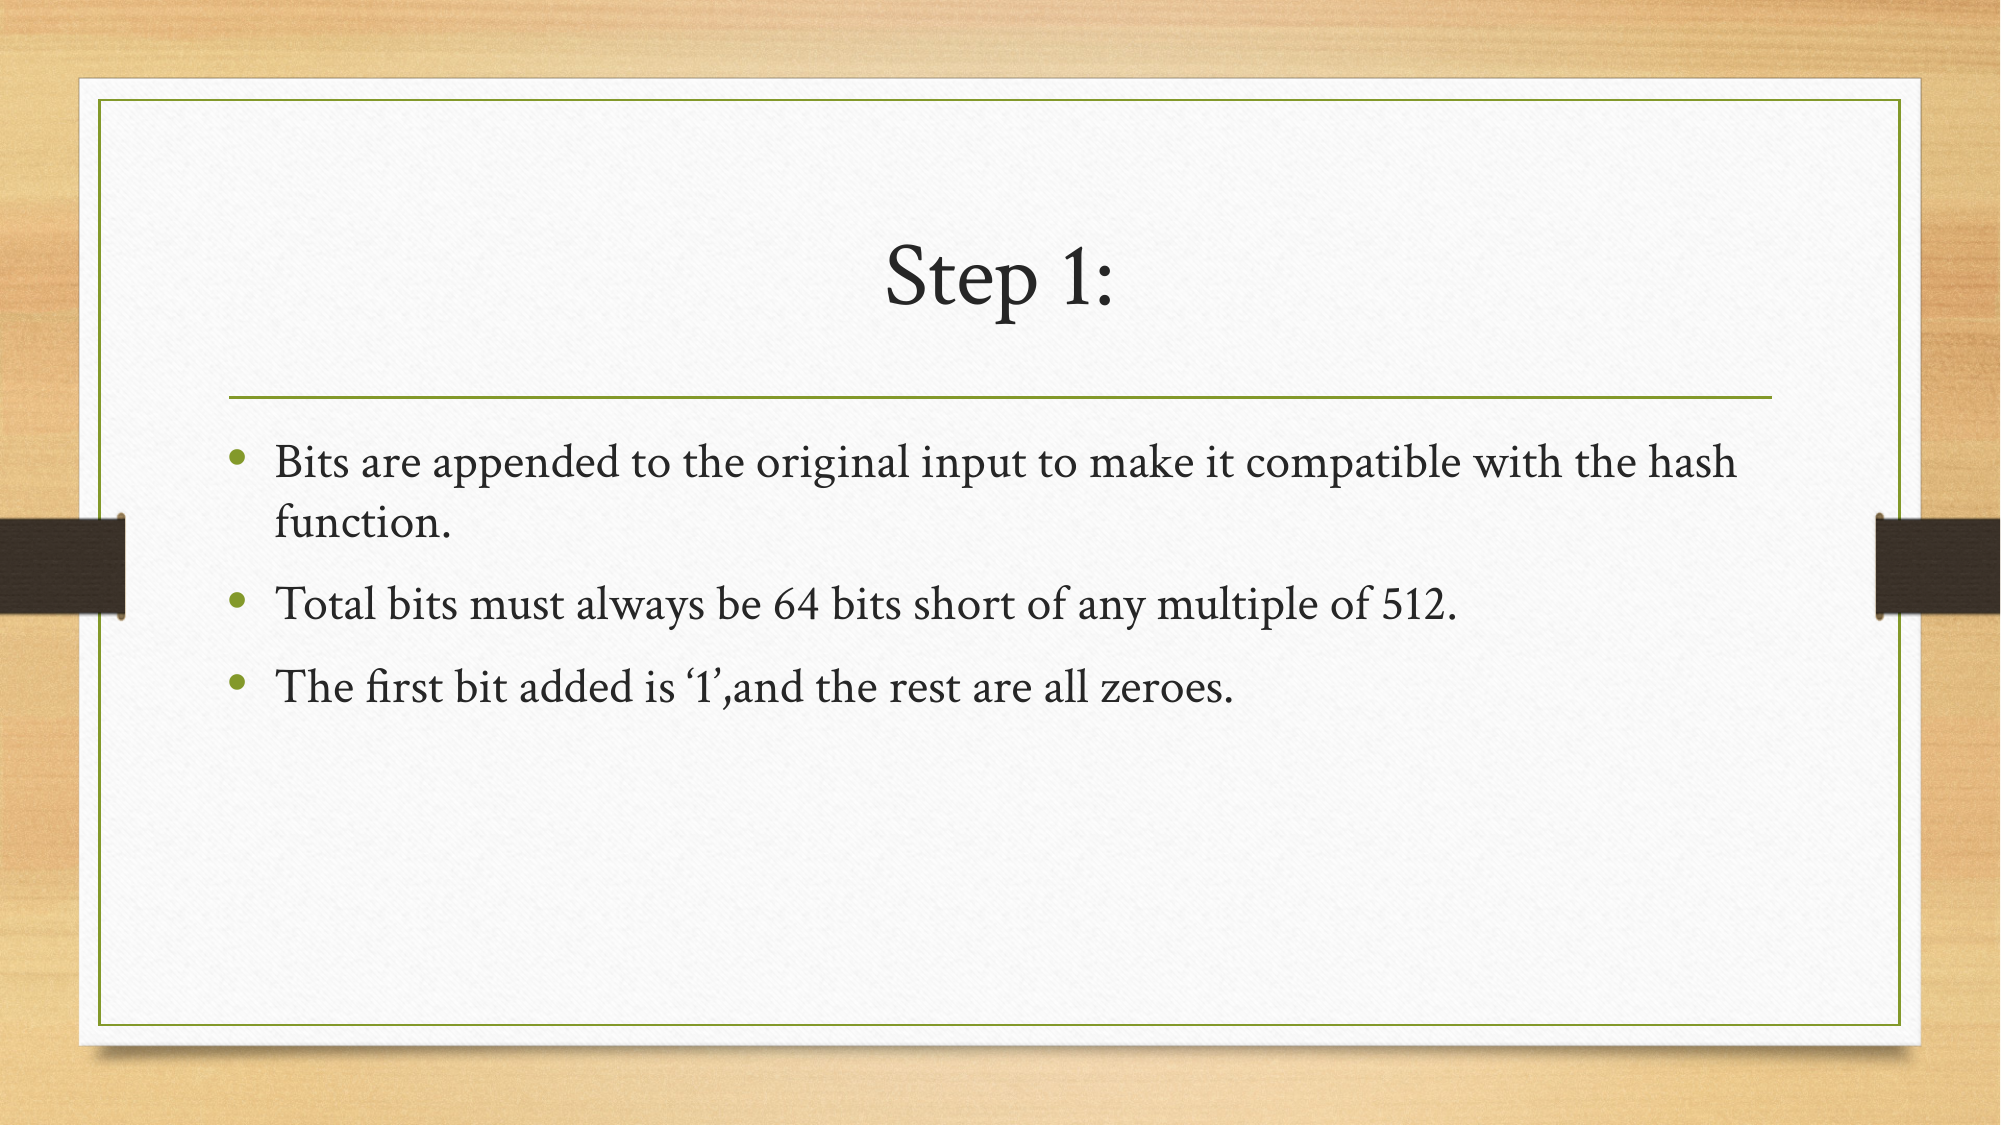

# Step 1:
Bits are appended to the original input to make it compatible with the hash function.
Total bits must always be 64 bits short of any multiple of 512.
The first bit added is ‘1’,and the rest are all zeroes.